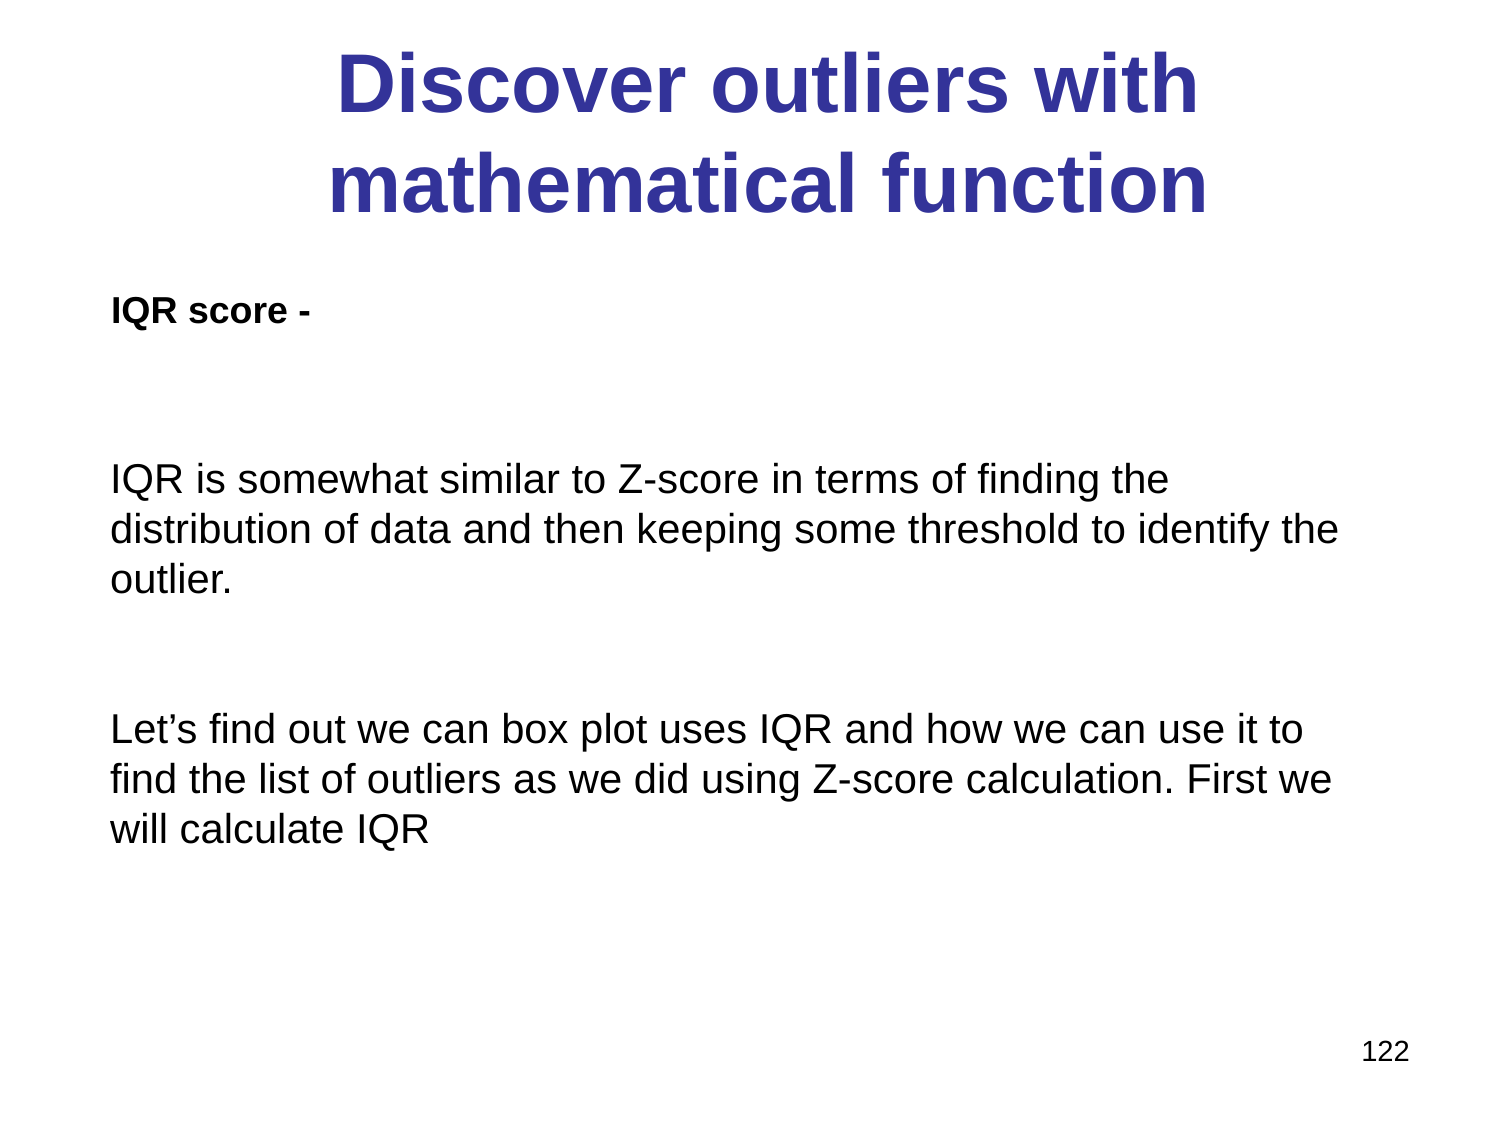

# Discover outliers with mathematical function

IQR score -
IQR is somewhat similar to Z-score in terms of finding the distribution of data and then keeping some threshold to identify the outlier.

Let’s find out we can box plot uses IQR and how we can use it to find the list of outliers as we did using Z-score calculation. First we will calculate IQR
122